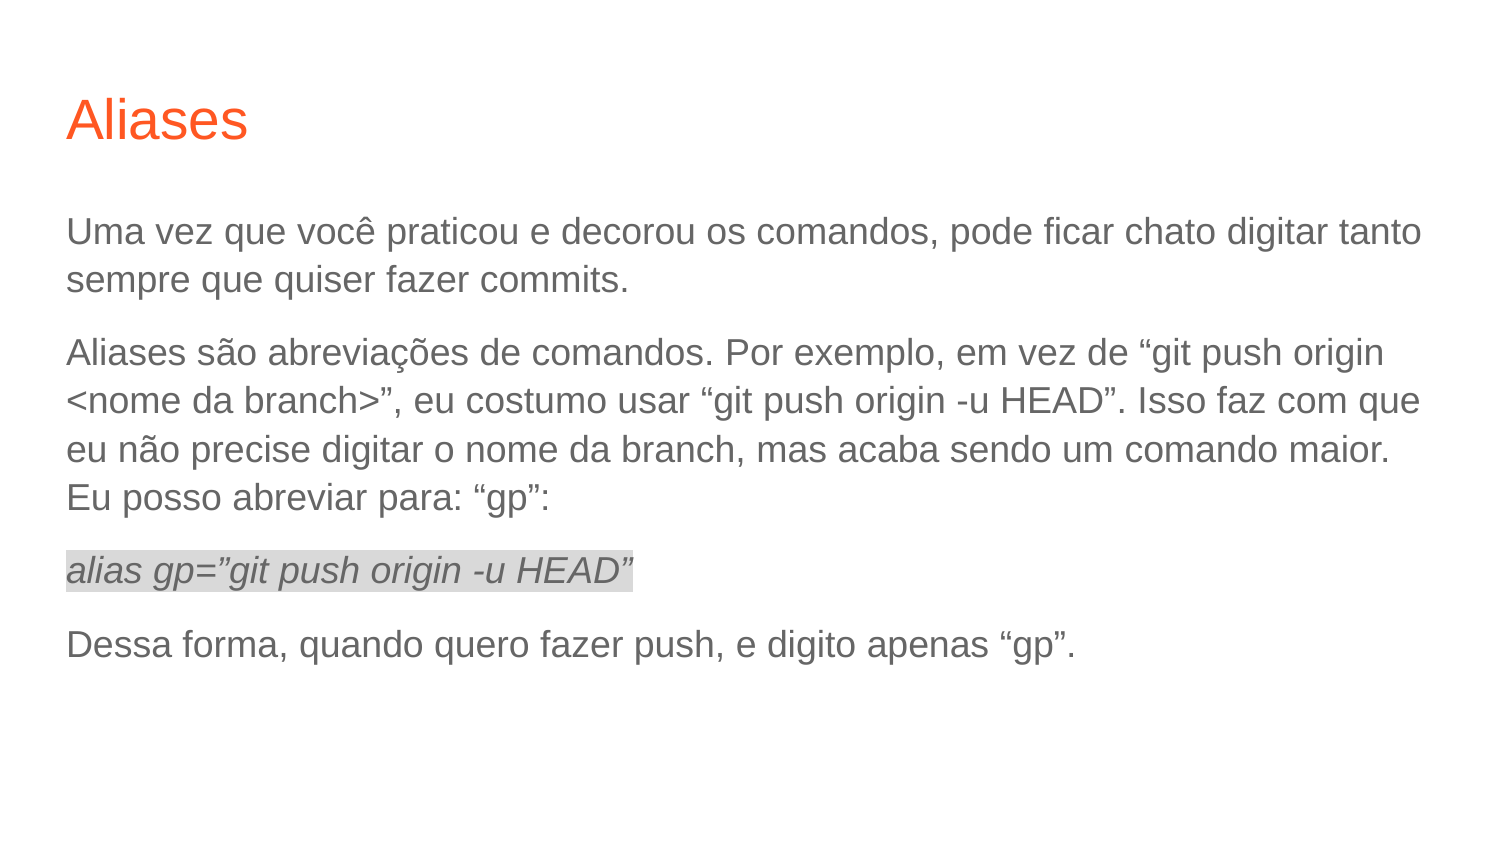

# Aliases
Uma vez que você praticou e decorou os comandos, pode ficar chato digitar tanto sempre que quiser fazer commits.
Aliases são abreviações de comandos. Por exemplo, em vez de “git push origin <nome da branch>”, eu costumo usar “git push origin -u HEAD”. Isso faz com que eu não precise digitar o nome da branch, mas acaba sendo um comando maior. Eu posso abreviar para: “gp”:
alias gp=”git push origin -u HEAD”
Dessa forma, quando quero fazer push, e digito apenas “gp”.